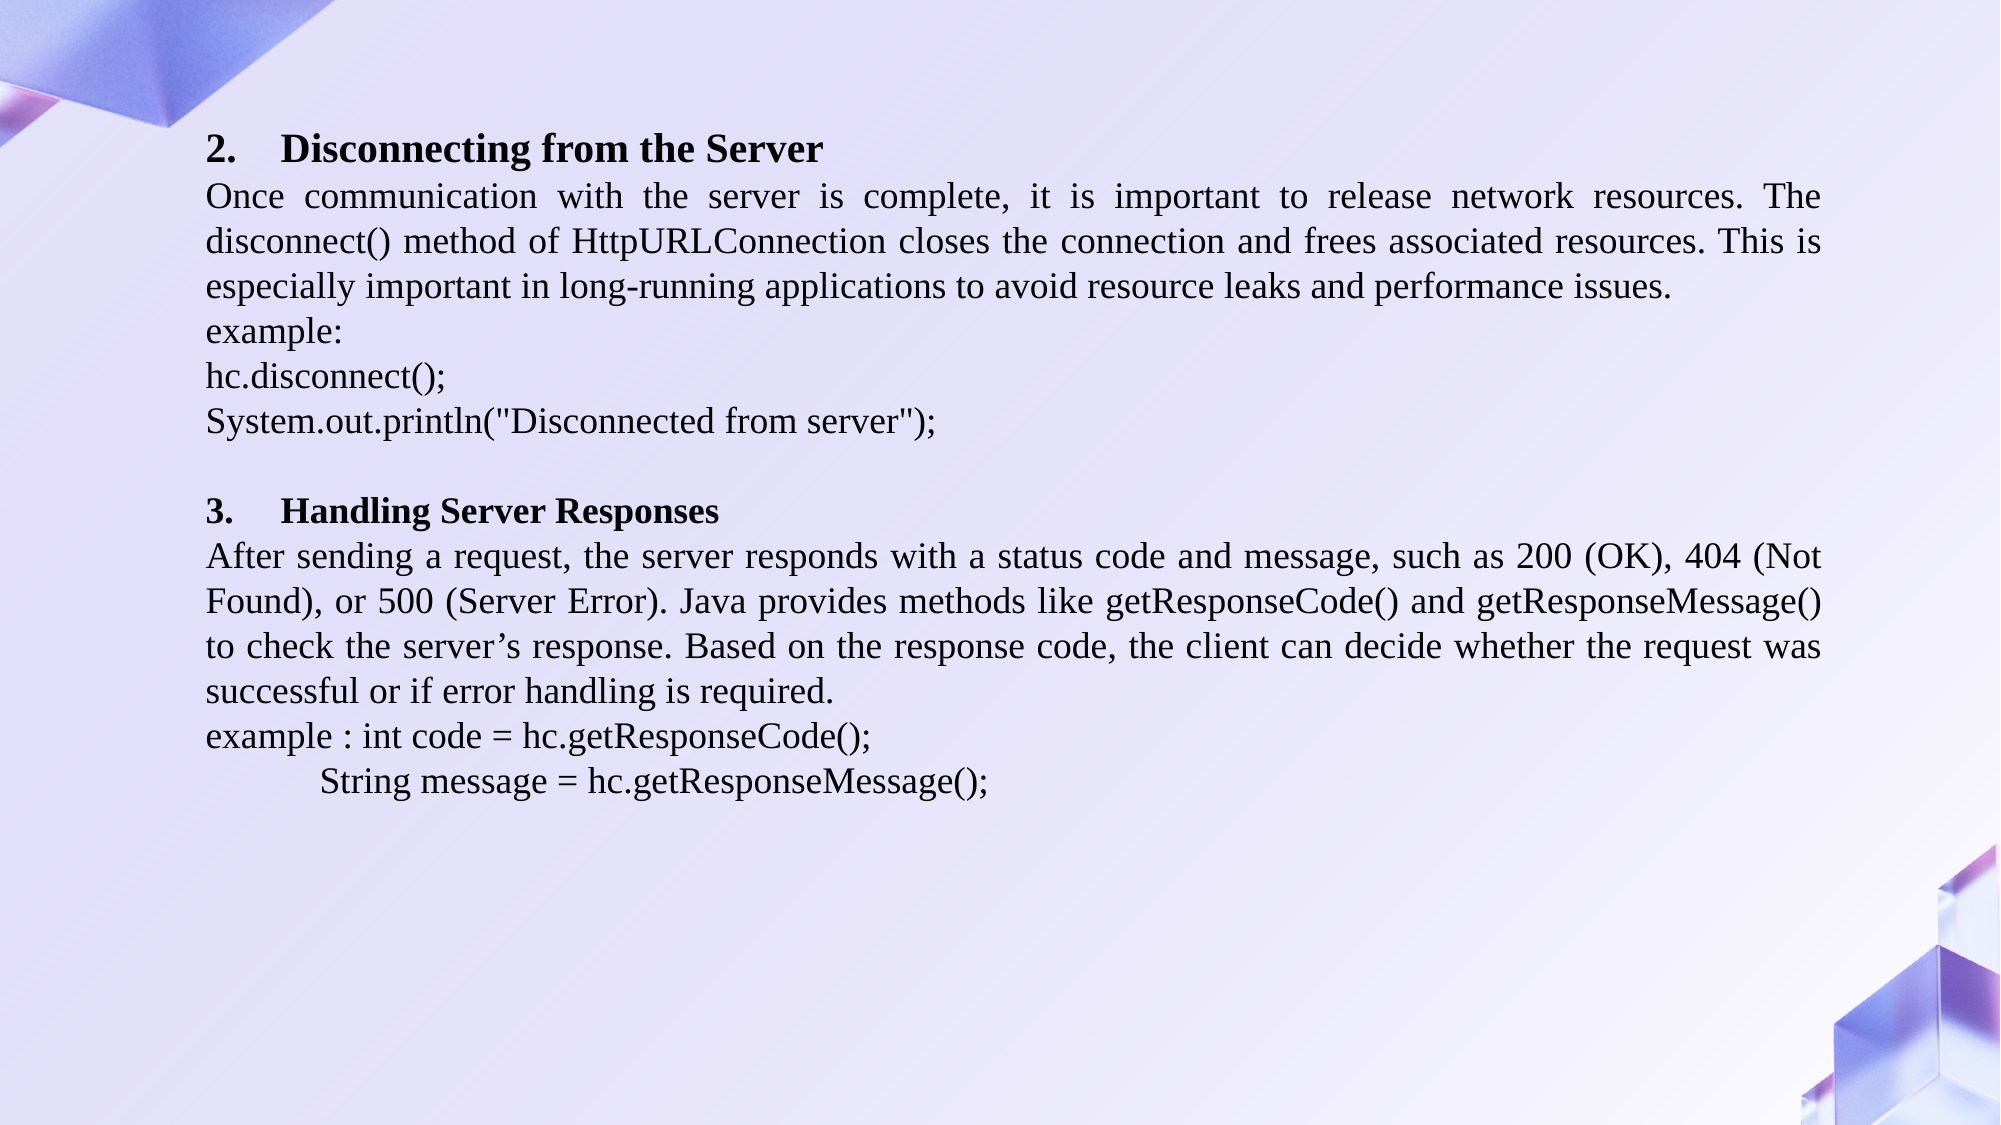

Disconnecting from the Server
Once communication with the server is complete, it is important to release network resources. The disconnect() method of HttpURLConnection closes the connection and frees associated resources. This is especially important in long-running applications to avoid resource leaks and performance issues.
example:
hc.disconnect();
System.out.println("Disconnected from server");

Handling Server Responses
After sending a request, the server responds with a status code and message, such as 200 (OK), 404 (Not Found), or 500 (Server Error). Java provides methods like getResponseCode() and getResponseMessage() to check the server’s response. Based on the response code, the client can decide whether the request was successful or if error handling is required.
example : int code = hc.getResponseCode();
            String message = hc.getResponseMessage();